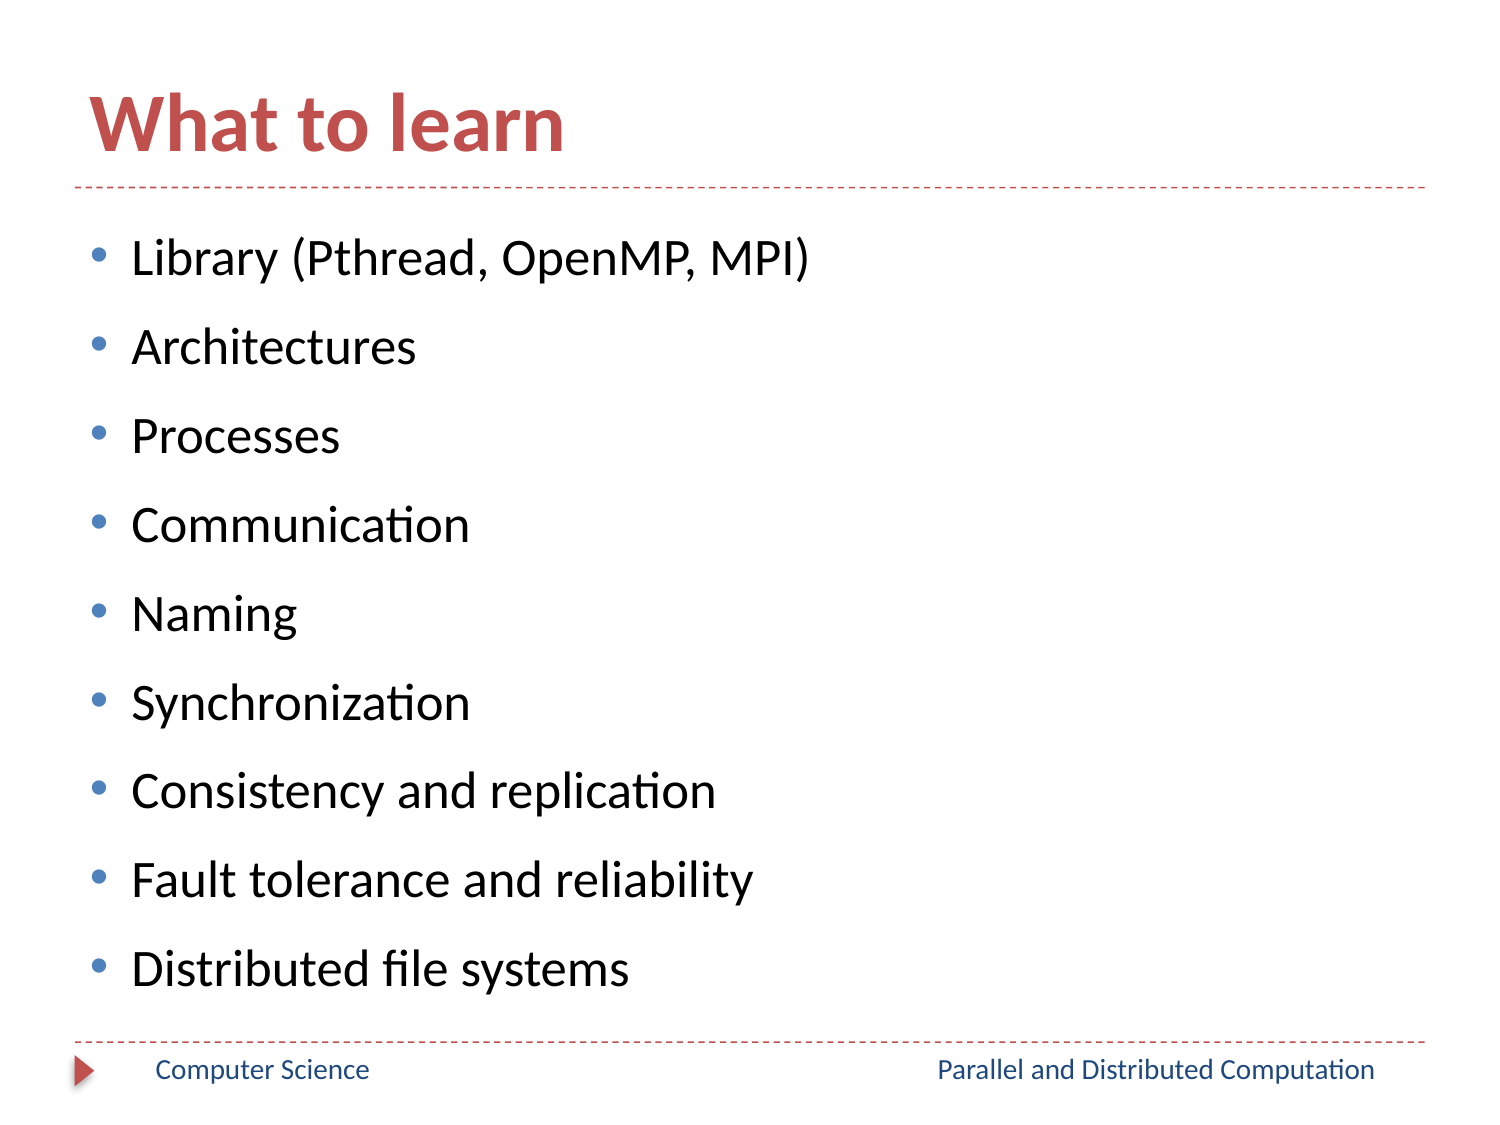

# What to learn
Library (Pthread, OpenMP, MPI)
Architectures
Processes
Communication
Naming
Synchronization
Consistency and replication
Fault tolerance and reliability
Distributed file systems
Computer Science
Parallel and Distributed Computation